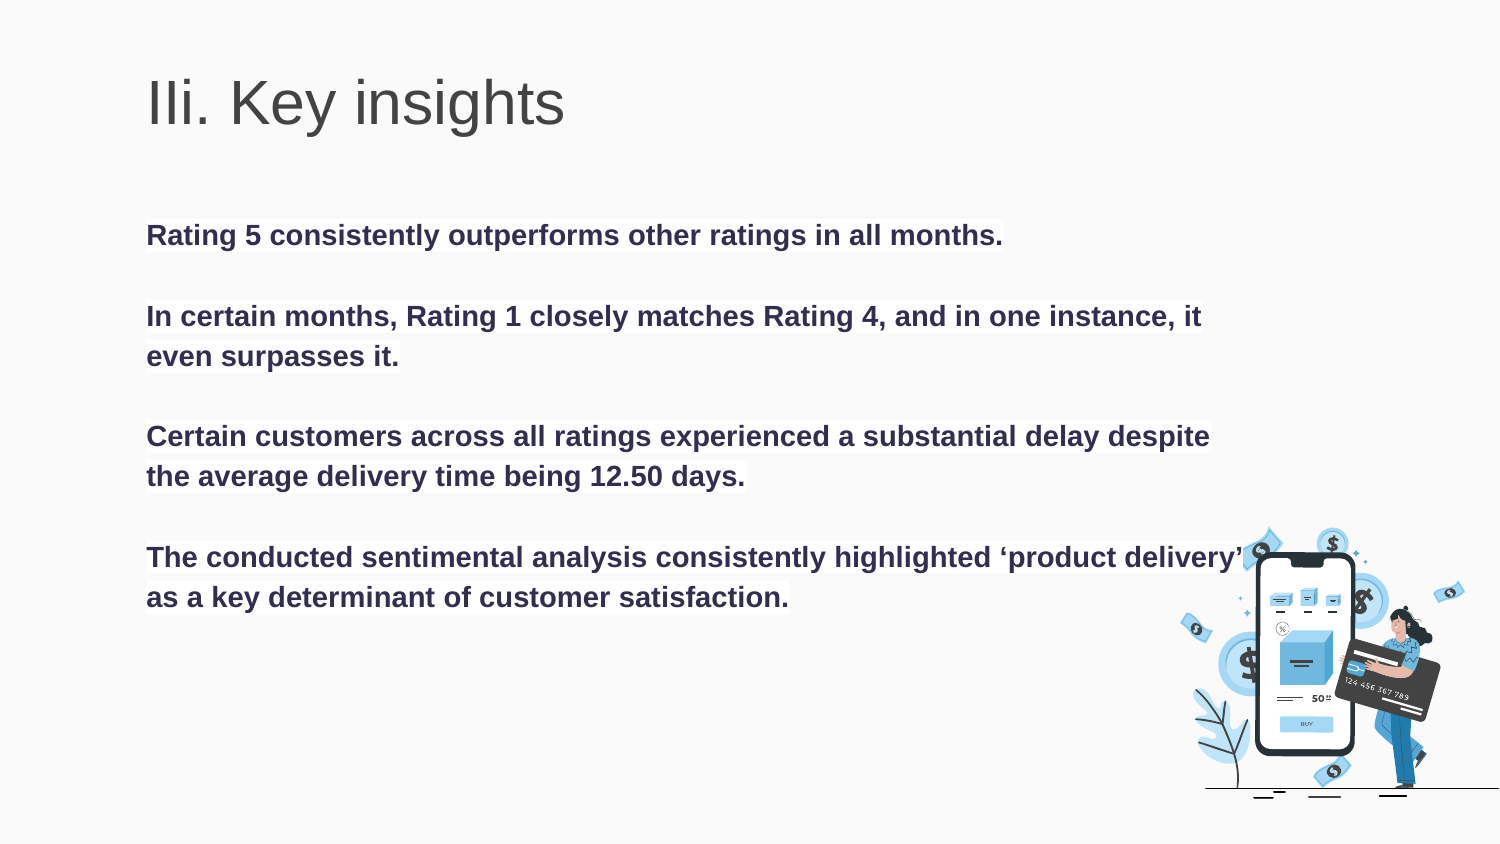

# IIi. Key insights
Rating 5 consistently outperforms other ratings in all months.

In certain months, Rating 1 closely matches Rating 4, and in one instance, it even surpasses it.

Certain customers across all ratings experienced a substantial delay despite the average delivery time being 12.50 days.

The conducted sentimental analysis consistently highlighted ‘product delivery’ as a key determinant of customer satisfaction.